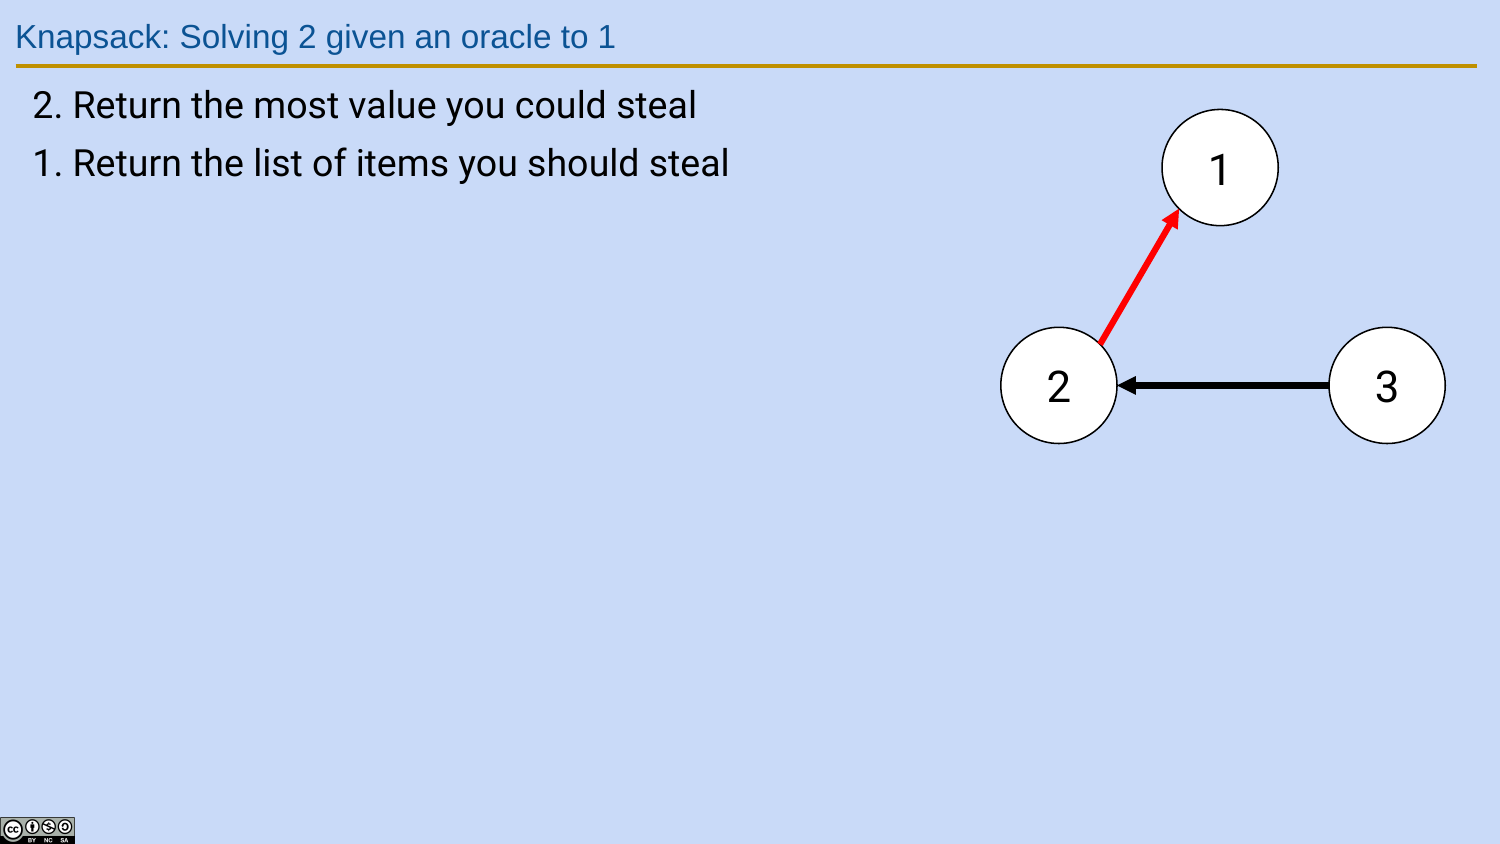

# Knapsack: Solving 2 given an oracle to 1
2. Return the most value you could steal
1. Return the list of items you should steal

1
2
3